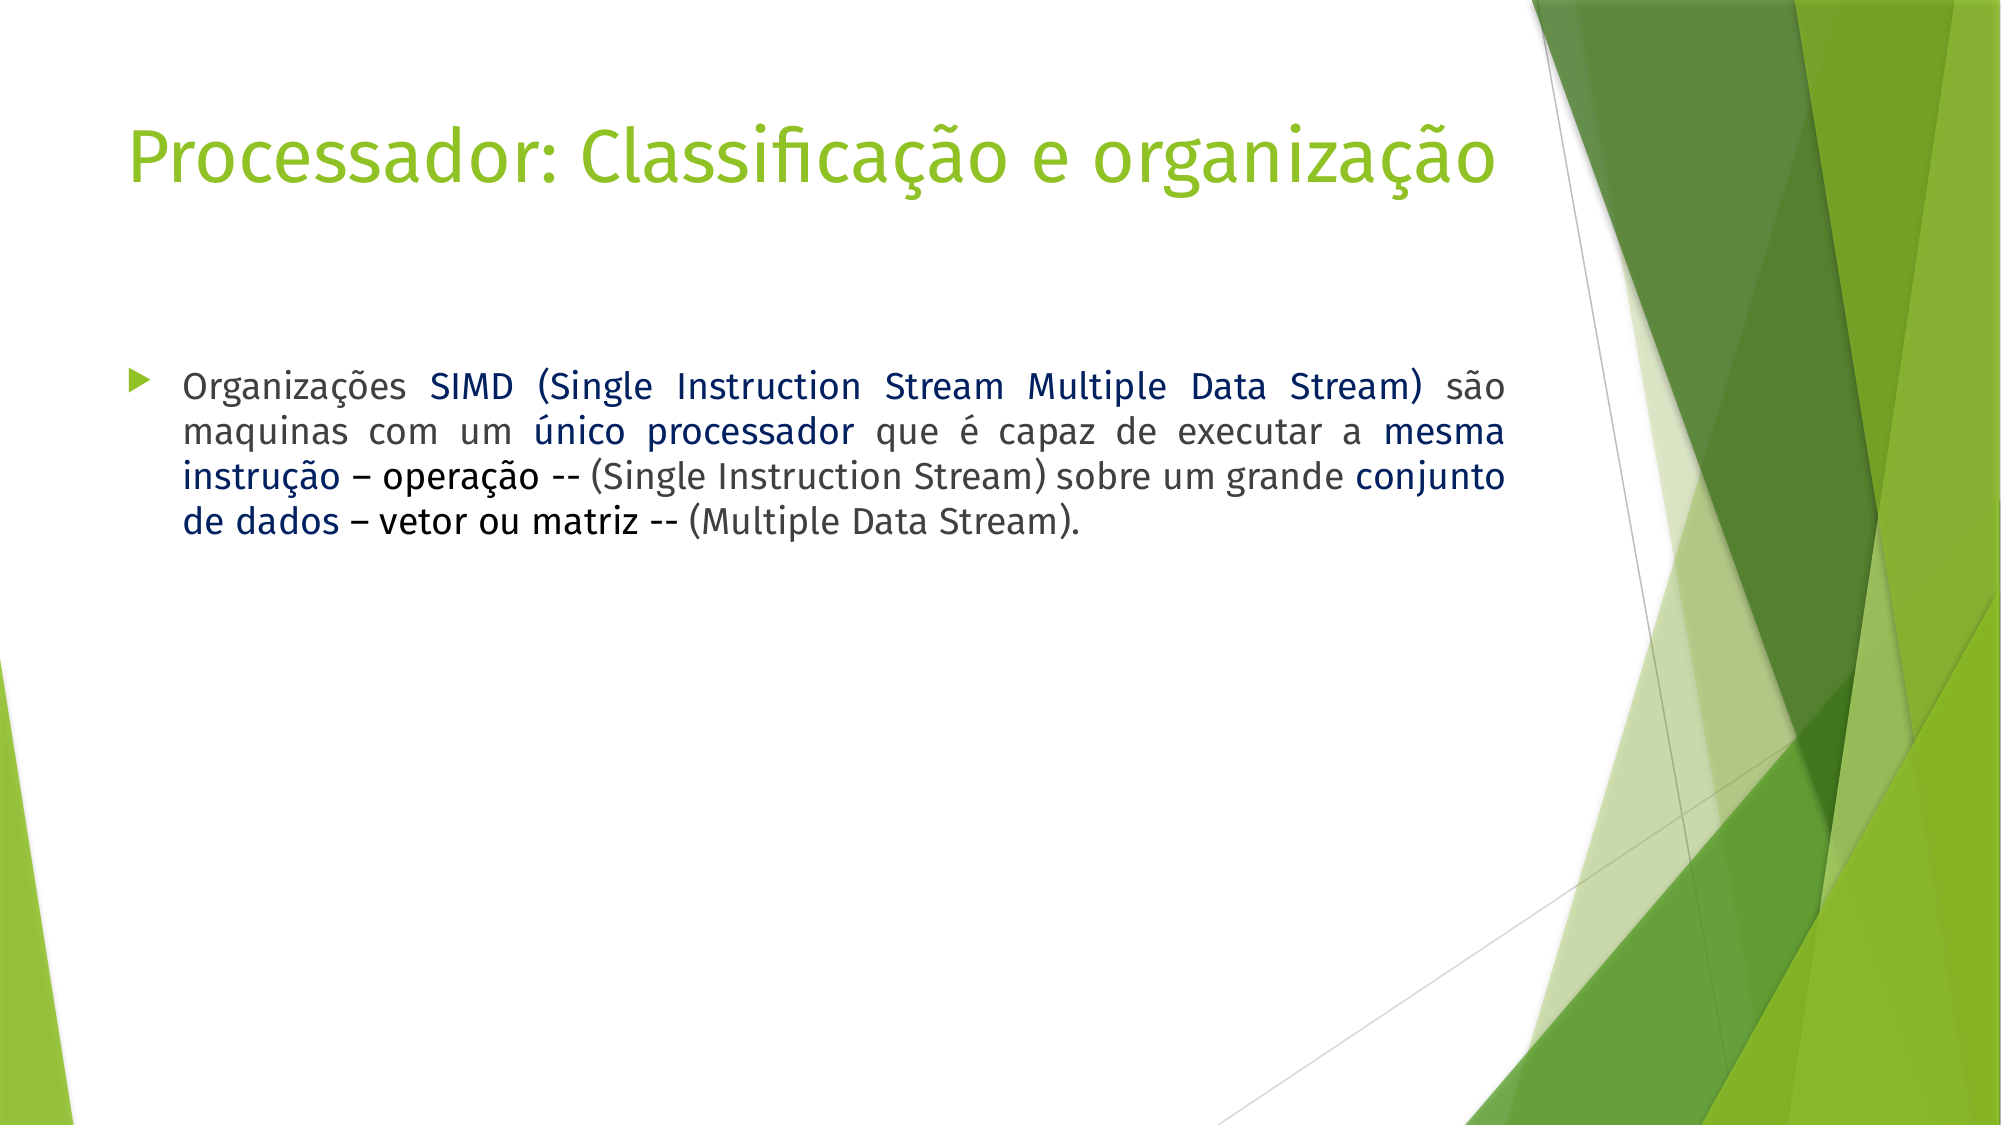

# Processador: Classificação e organização
Organizações SIMD (Single Instruction Stream Multiple Data Stream) são maquinas com um único processador que é capaz de executar a mesma instrução – operação -- (Single Instruction Stream) sobre um grande conjunto de dados – vetor ou matriz -- (Multiple Data Stream).